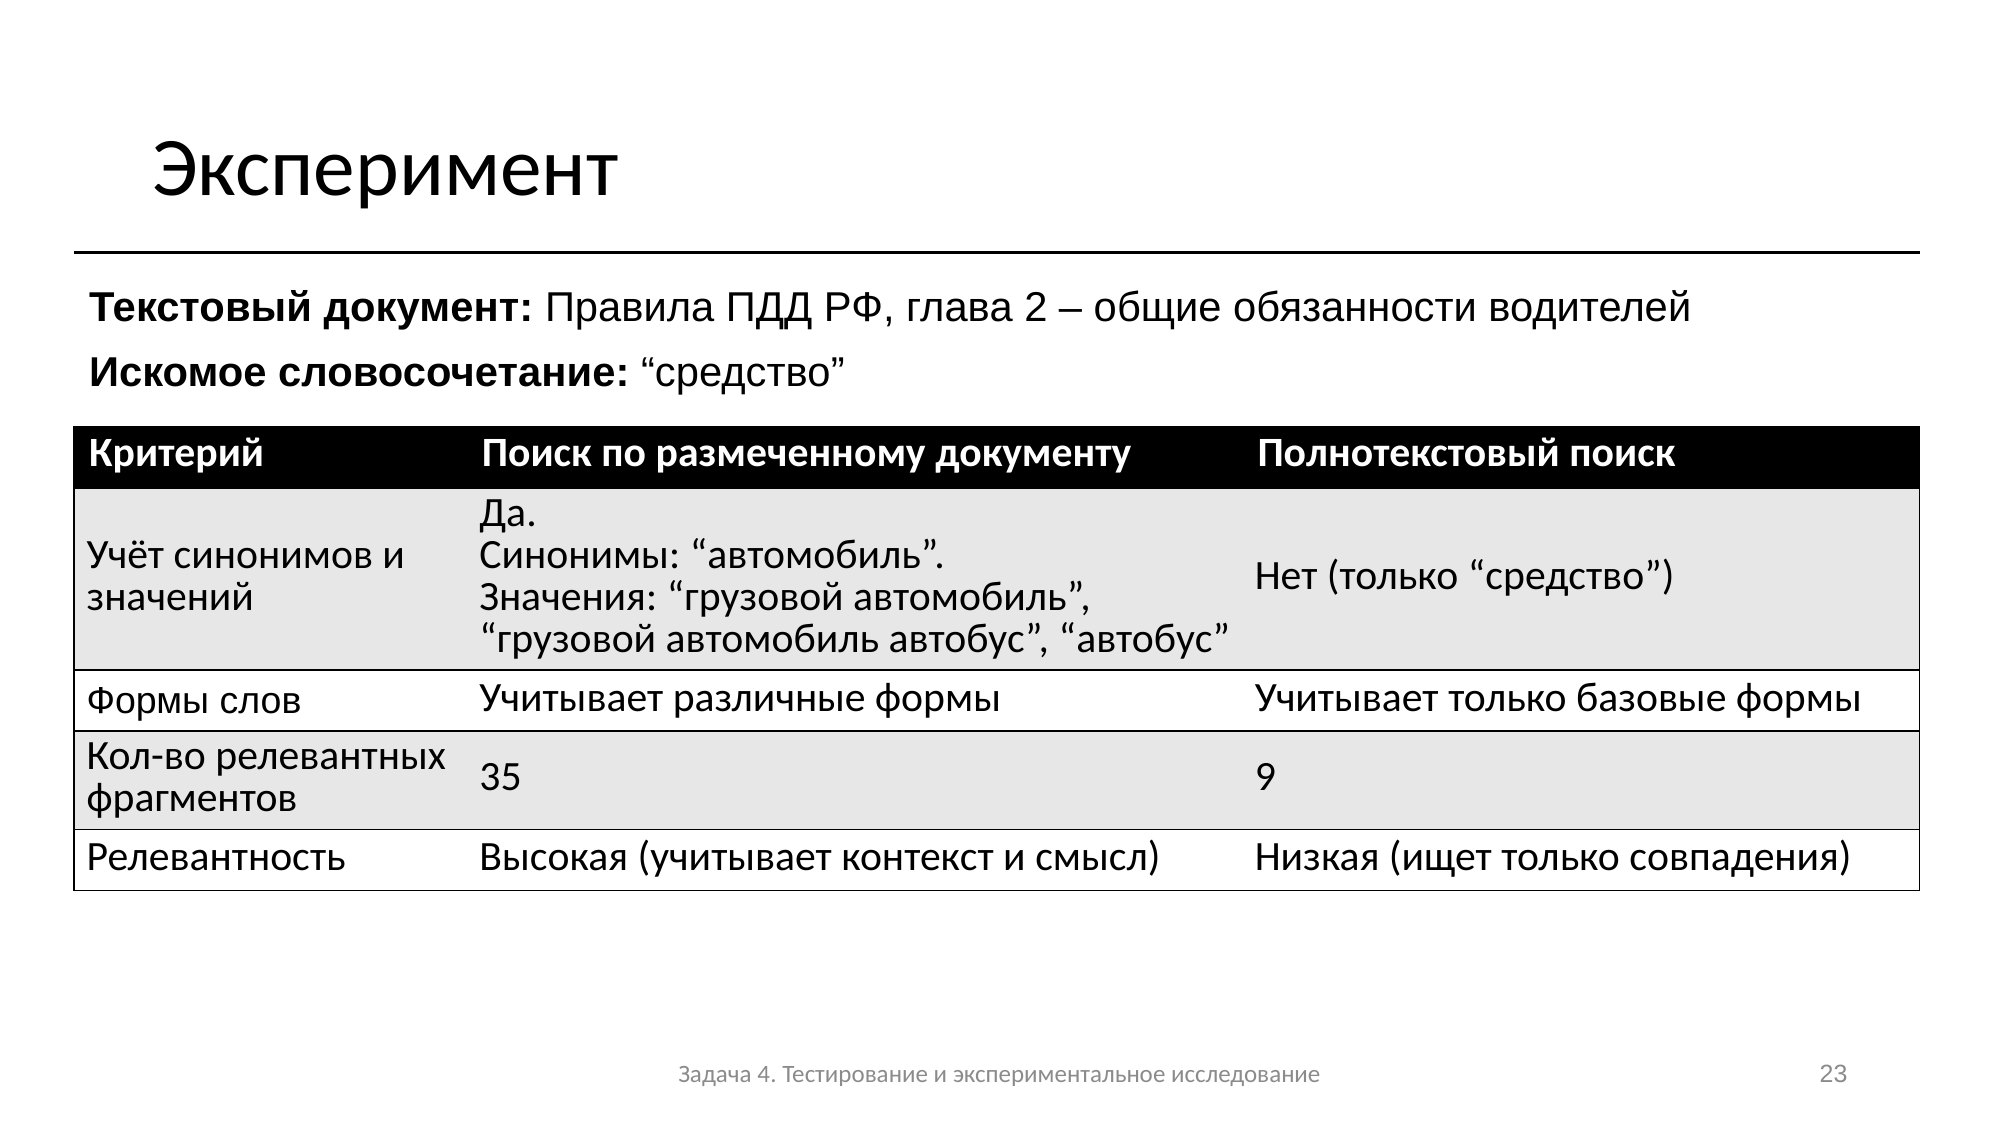

# Эксперимент
Текстовый документ: Правила ПДД РФ, глава 2 – общие обязанности водителей
Искомое словосочетание: “средство”
| Критерий | Поиск по размеченному документу | Полнотекстовый поиск |
| --- | --- | --- |
| Учёт синонимов и значений | Да. Синонимы: “автомобиль”. Значения: “грузовой автомобиль”, “грузовой автомобиль автобус”, “автобус” | Нет (только “средство”) |
| Формы слов | Учитывает различные формы | Учитывает только базовые формы |
| Кол-во релевантных фрагментов | 35 | 9 |
| Релевантность | Высокая (учитывает контекст и смысл) | Низкая (ищет только совпадения) |
Задача 4. Тестирование и экспериментальное исследование
23